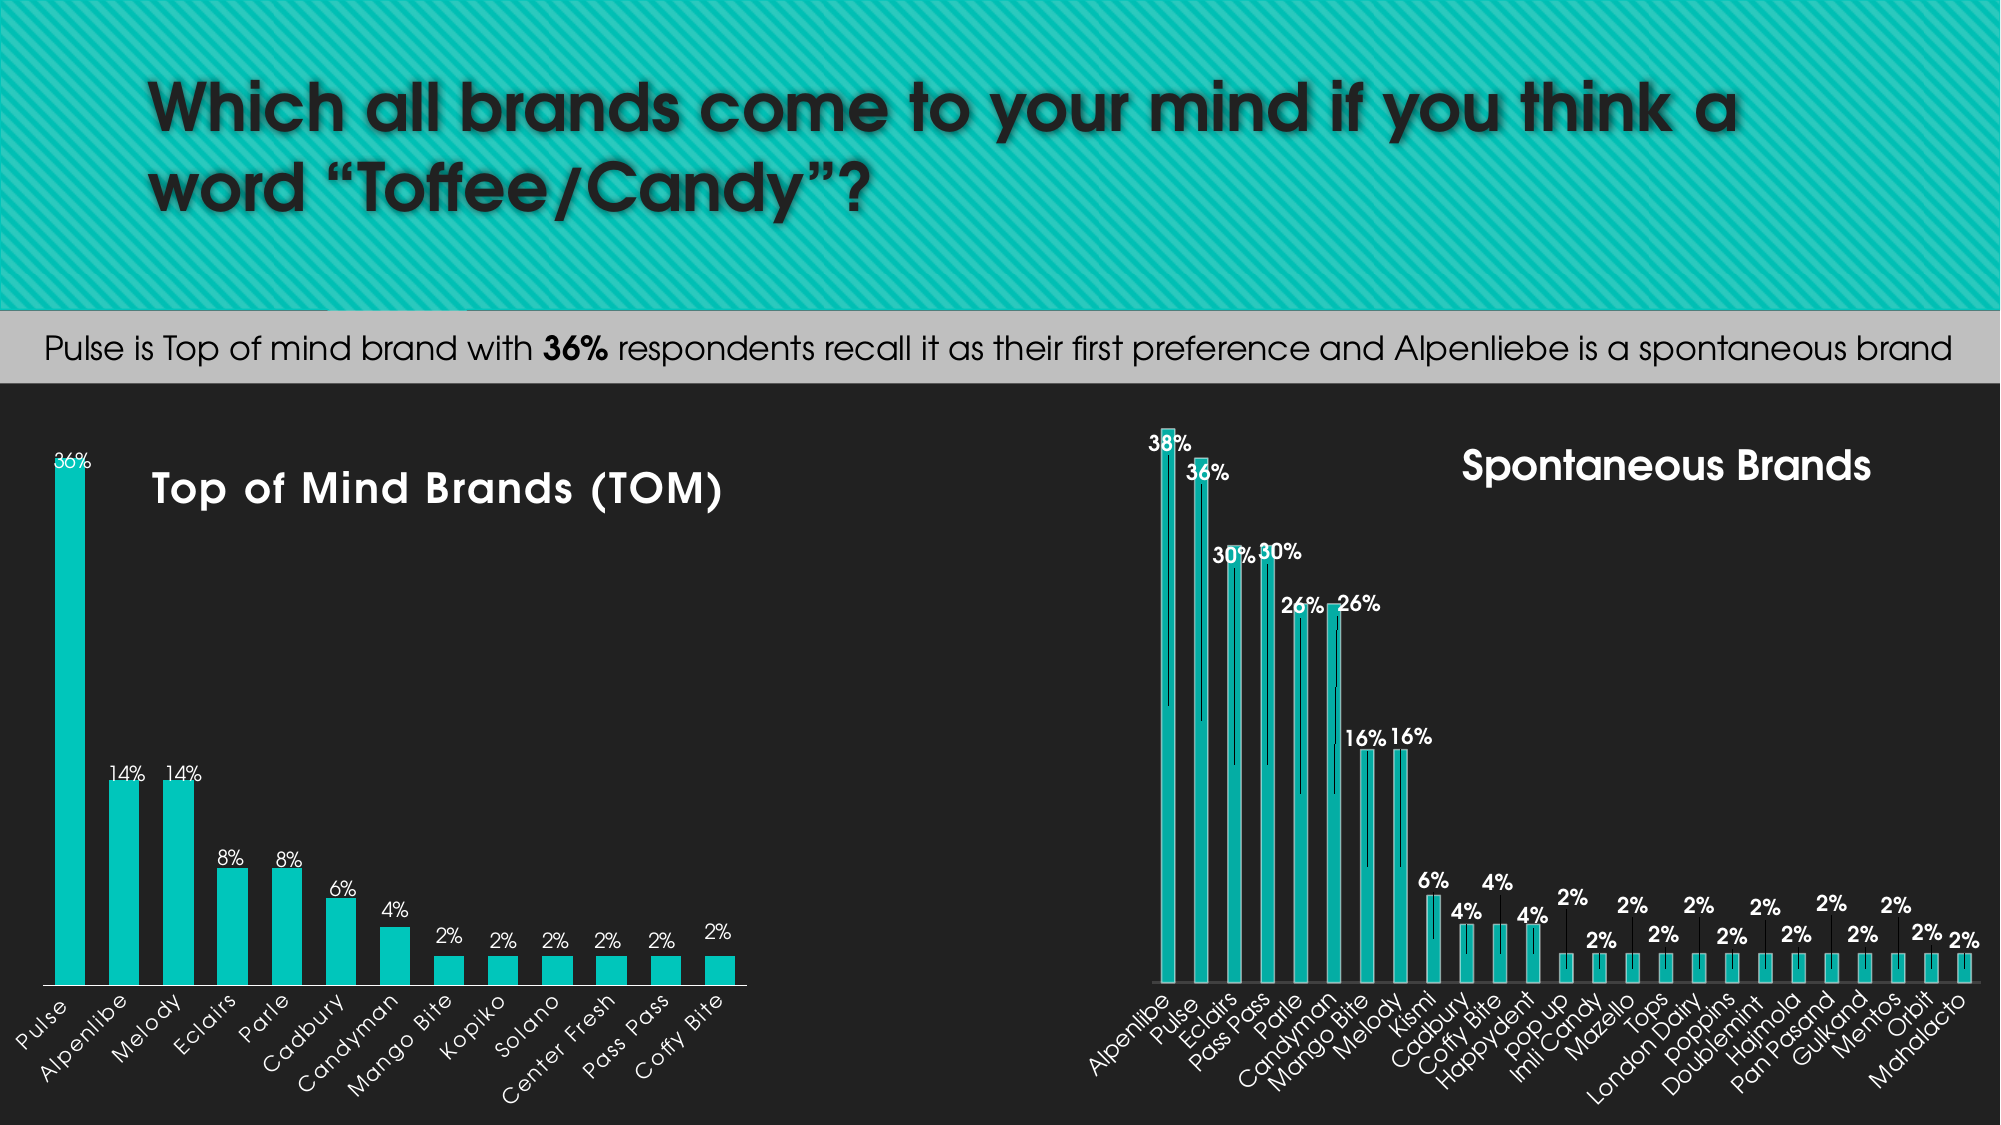

# Which all brands come to your mind if you think a word “Toffee/Candy”?
Pulse is Top of mind brand with 36% respondents recall it as their first preference and Alpenliebe is a spontaneous brand

### Chart

| Category |  |
|---|---|
| Pulse  | 0.36000000000000004 |
| Alpenlibe | 0.14 |
| Melody | 0.14 |
| Eclairs | 0.08000000000000002 |
| Parle | 0.08000000000000002 |
| Cadbury | 0.060000000000000005 |
| Candyman | 0.04000000000000001 |
| Mango Bite | 0.020000000000000004 |
| Kopiko | 0.020000000000000004 |
| Solano | 0.020000000000000004 |
| Center Fresh | 0.020000000000000004 |
| Pass Pass | 0.020000000000000004 |
| Coffy Bite | 0.020000000000000004 |

### Chart

| Category |  |
|---|---|
| Alpenlibe | 0.38000000000000017 |
| Pulse  | 0.36000000000000015 |
| Eclairs | 0.30000000000000016 |
| Pass Pass | 0.30000000000000016 |
| Parle | 0.26 |
| Candyman | 0.26 |
| Mango Bite | 0.16 |
| Melody | 0.16 |
| Kismi | 0.060000000000000026 |
| Cadbury | 0.04000000000000002 |
| Coffy Bite | 0.04000000000000002 |
| Happydent | 0.04000000000000002 |
| pop up | 0.02000000000000001 |
| Imli Candy | 0.02000000000000001 |
| Mazello | 0.02000000000000001 |
| Tops | 0.02000000000000001 |
| London Dairy | 0.02000000000000001 |
| poppins | 0.02000000000000001 |
| Doublemint  | 0.02000000000000001 |
| Hajmola | 0.02000000000000001 |
| Pan Pasand | 0.02000000000000001 |
| Gulkand | 0.02000000000000001 |
| Mentos | 0.02000000000000001 |
| Orbit | 0.02000000000000001 |
| Mahalacto | 0.02000000000000001 |
Spontaneous Brands
Top of Mind Brands (TOM)